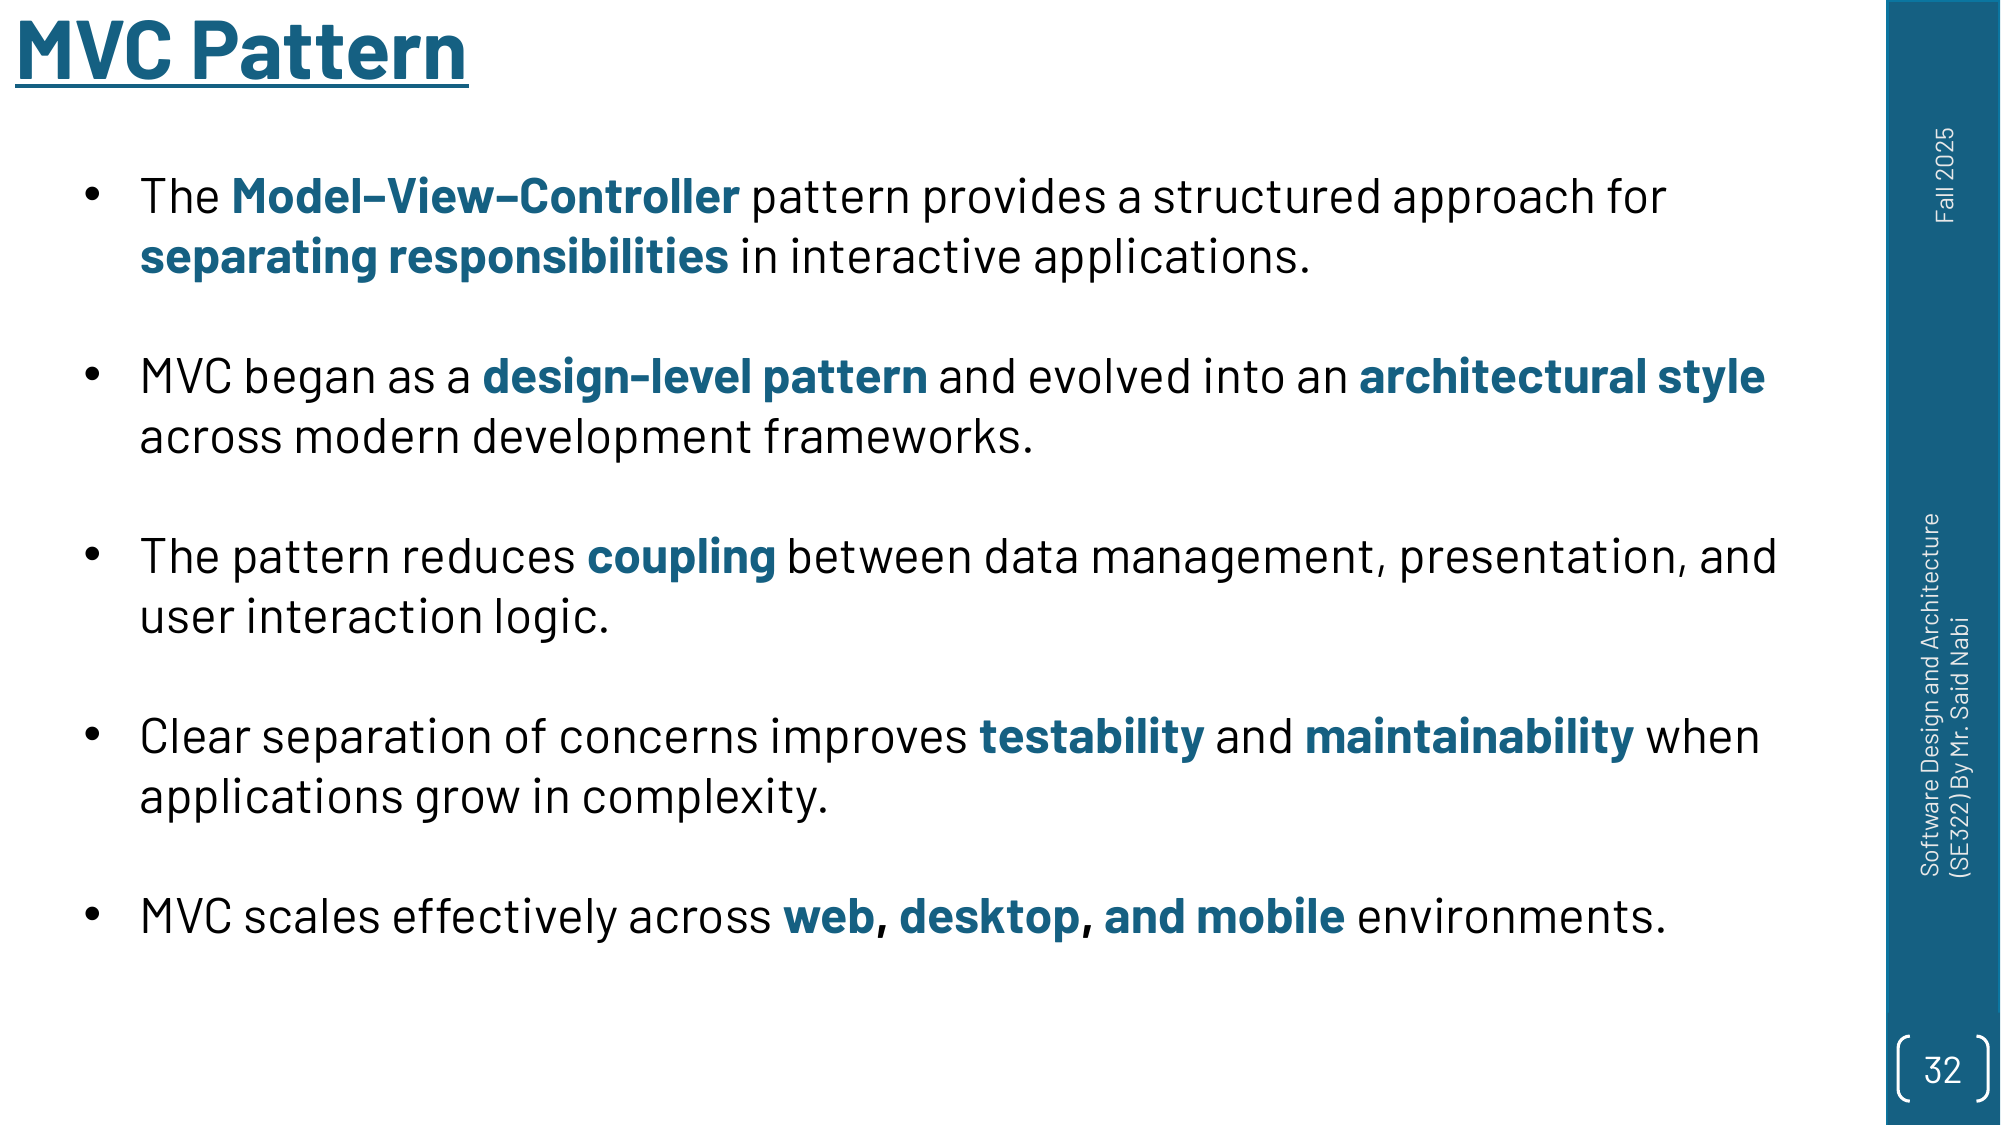

MVC Pattern
The Model–View–Controller pattern provides a structured approach for separating responsibilities in interactive applications.

MVC began as a design-level pattern and evolved into an architectural style across modern development frameworks.

The pattern reduces coupling between data management, presentation, and user interaction logic.

Clear separation of concerns improves testability and maintainability when applications grow in complexity.

MVC scales effectively across web, desktop, and mobile environments.